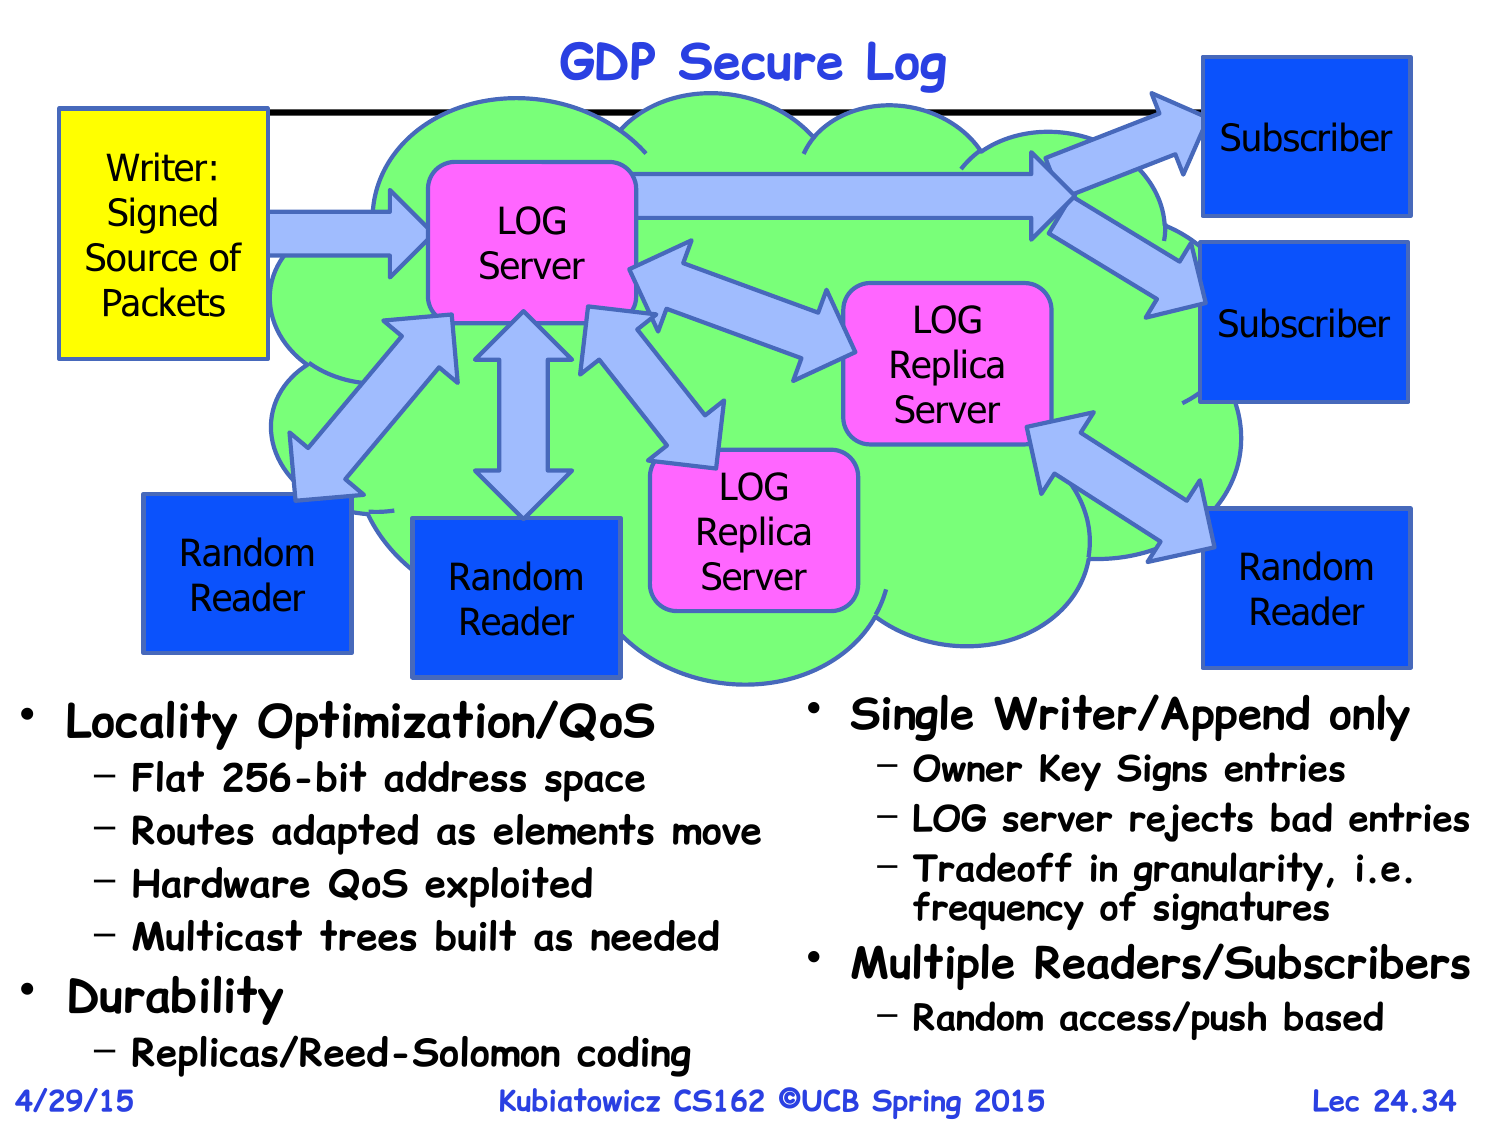

# GDP Secure Log
Subscriber

Writer:
Signed Source of Packets

LOG
Server

Subscriber

LOG
Replica
Server

Random
Reader
Random
Reader
Random
Reader

LOG
Replica
Server
Single Writer/Append only
Owner Key Signs entries
LOG server rejects bad entries
Tradeoff in granularity, i.e. frequency of signatures
Multiple Readers/Subscribers
Random access/push based

Locality Optimization/QoS
Flat 256-bit address space
Routes adapted as elements move
Hardware QoS exploited
Multicast trees built as needed
Durability
Replicas/Reed-Solomon coding